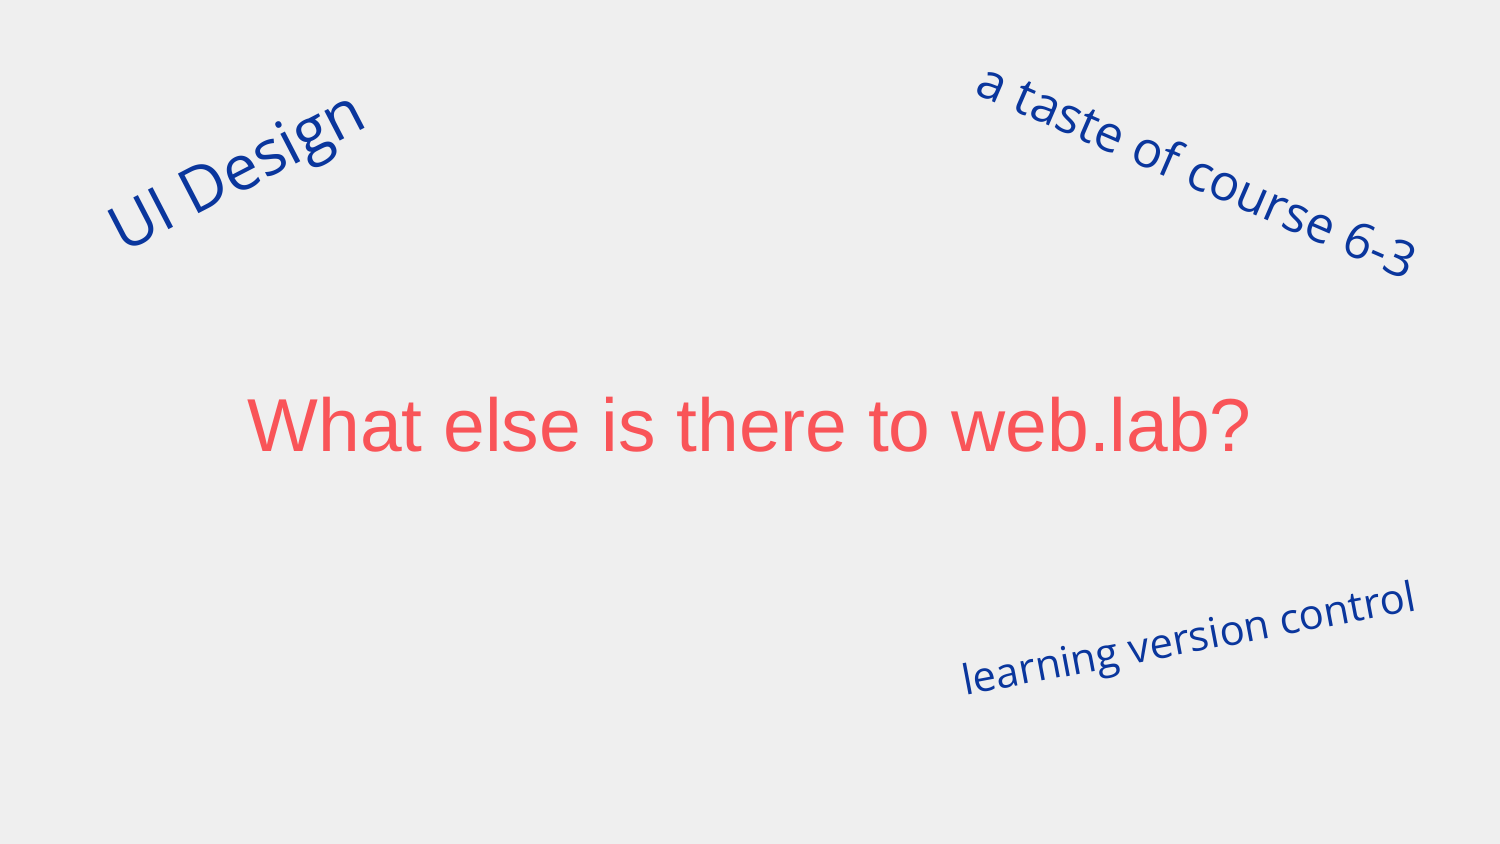

UI Design
a taste of course 6-3
# What else is there to web.lab?
learning version control